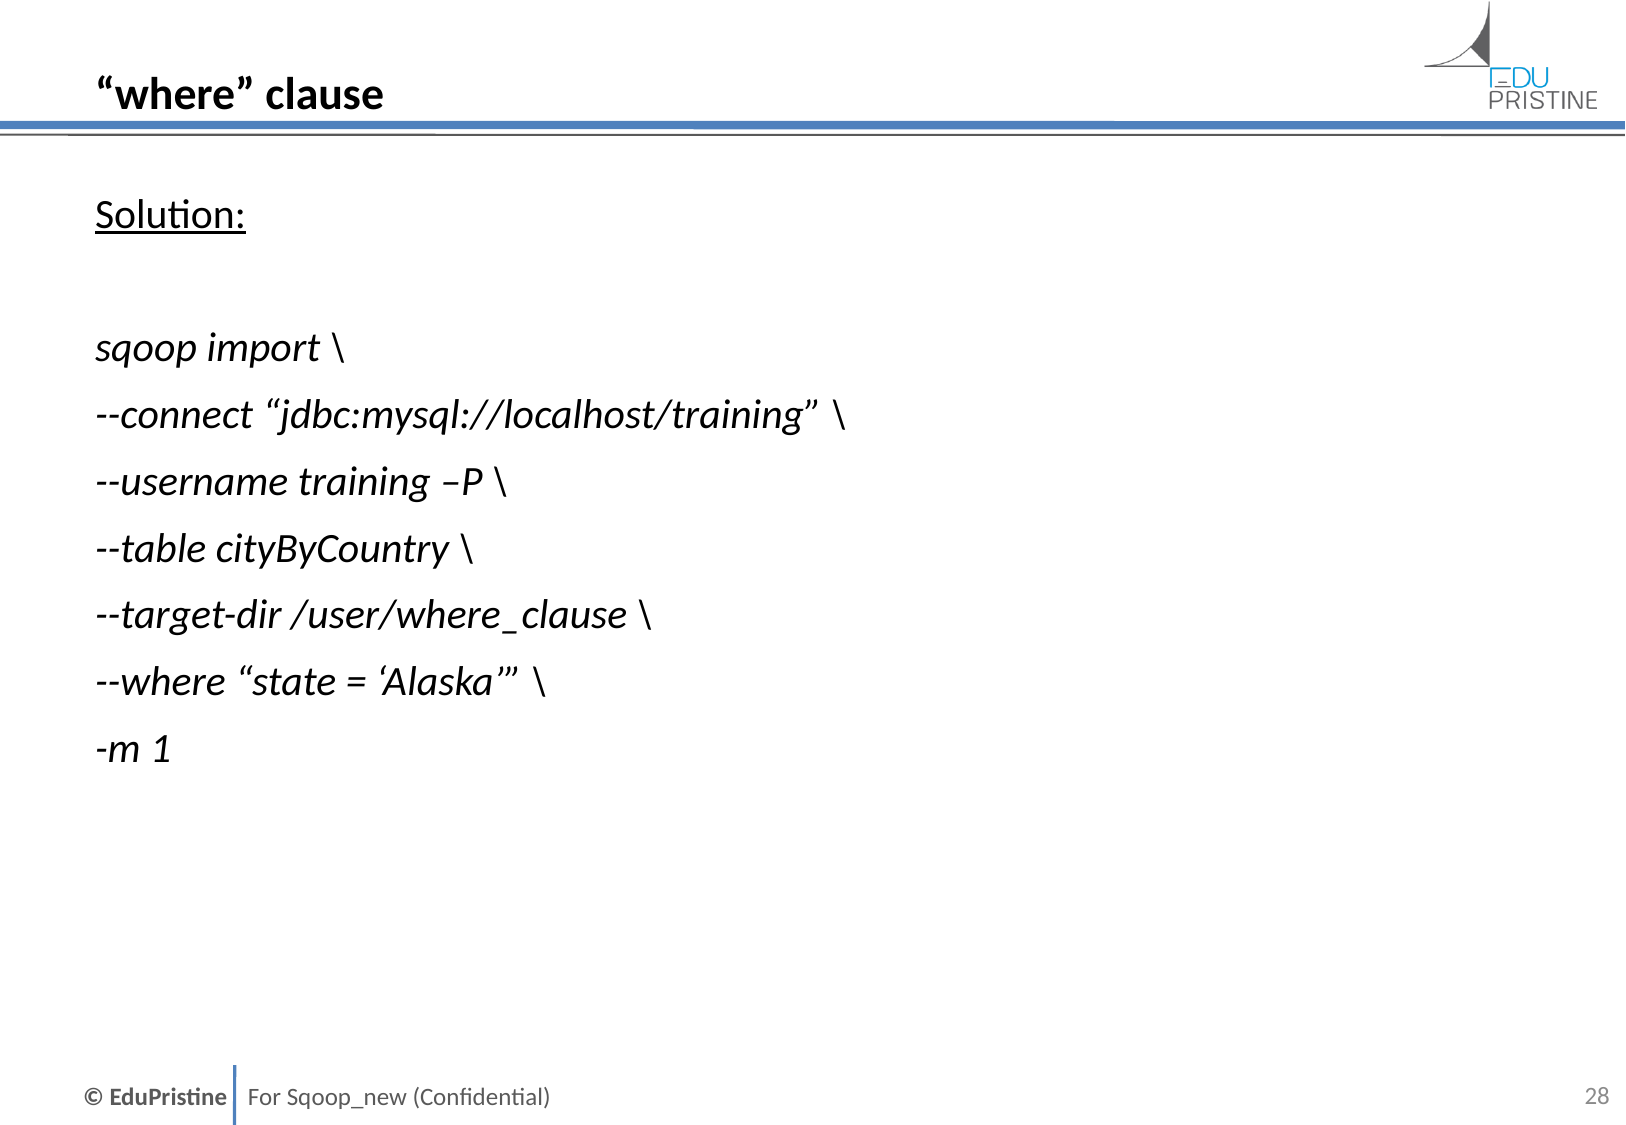

# “where” clause
Solution:

sqoop import \
--connect “jdbc:mysql://localhost/training” \
--username training –P \
--table cityByCountry \
--target-dir /user/where_clause \
--where “state = ‘Alaska’” \
-m 1
28